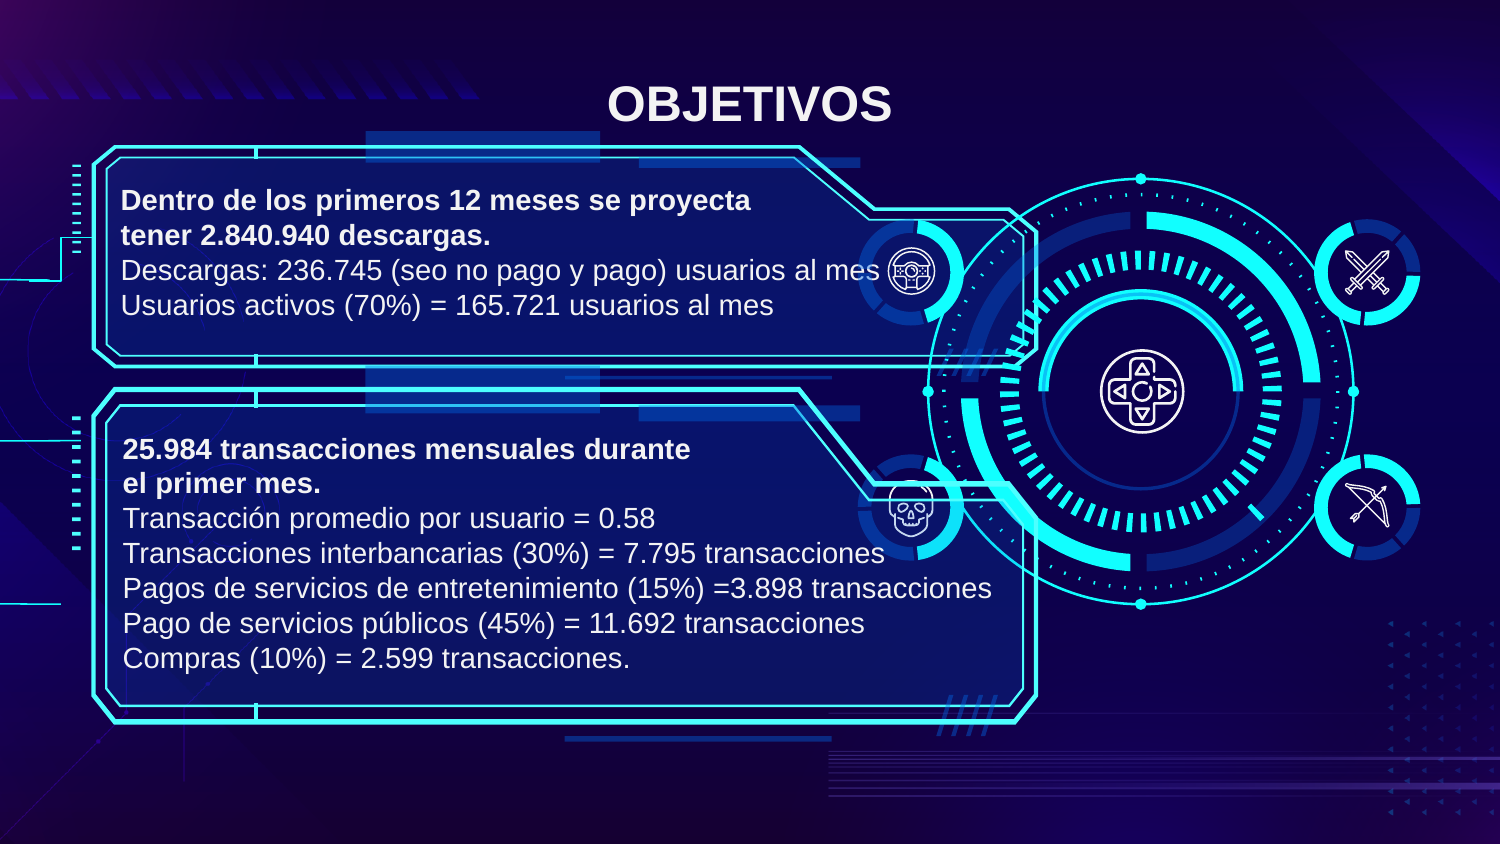

# OBJETIVOS

Dentro de los primeros 12 meses se proyecta
tener 2.840.940 descargas.
Descargas: 236.745 (seo no pago y pago) usuarios al mes
Usuarios activos (70%) = 165.721 usuarios al mes

25.984 transacciones mensuales durante
el primer mes.
Transacción promedio por usuario = 0.58
Transacciones interbancarias (30%) = 7.795 transacciones
Pagos de servicios de entretenimiento (15%) =3.898 transacciones
Pago de servicios públicos (45%) = 11.692 transacciones
Compras (10%) = 2.599 transacciones.